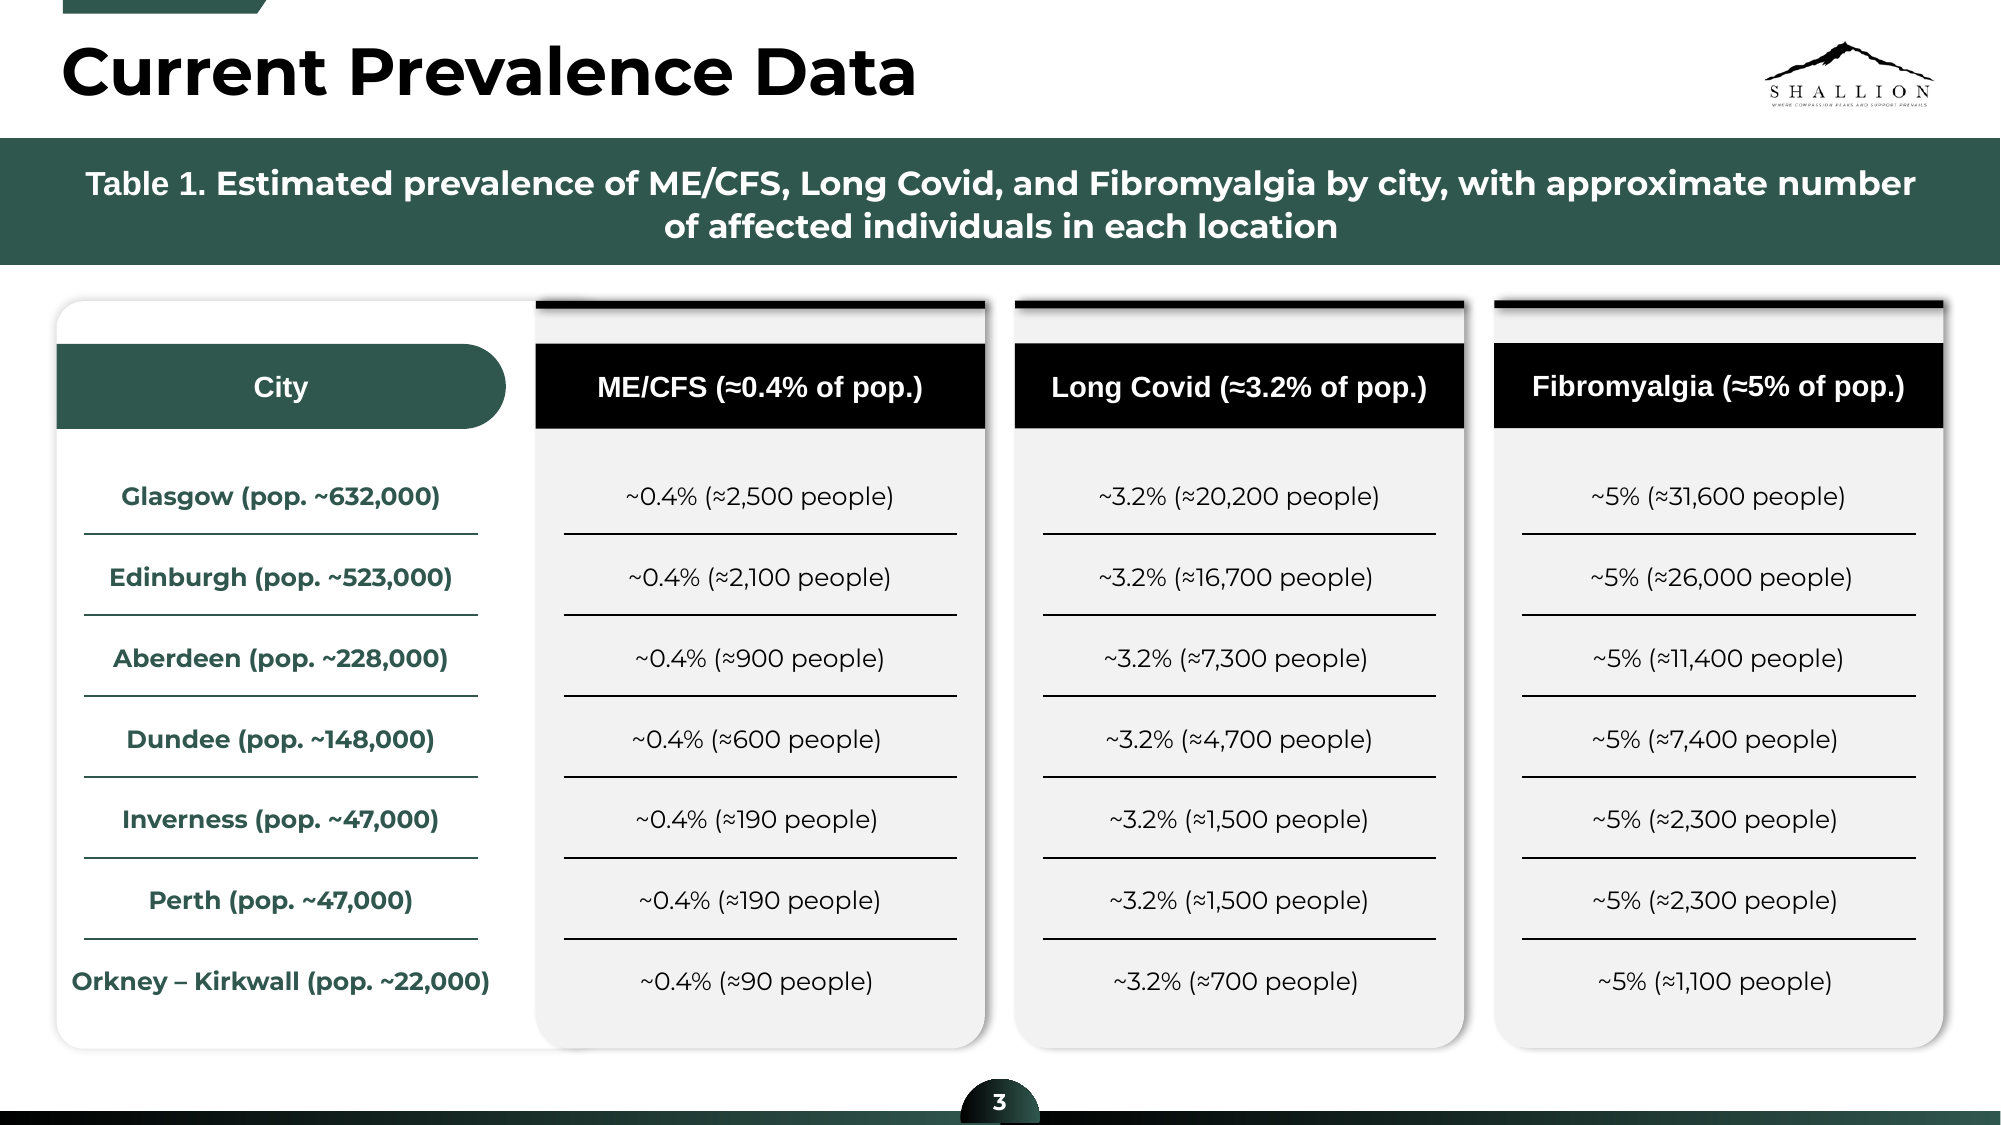

Current Prevalence Data

Table 1. Estimated prevalence of ME/CFS, Long Covid, and Fibromyalgia by city, with approximate number of affected individuals in each location

Fibromyalgia (≈5% of pop.)
Long Covid (≈3.2% of pop.)
ME/CFS (≈0.4% of pop.)
City
Glasgow (pop. ~632,000)

Edinburgh (pop. ~523,000)

Aberdeen (pop. ~228,000)

Dundee (pop. ~148,000)

Inverness (pop. ~47,000)

Perth (pop. ~47,000)

Orkney – Kirkwall (pop. ~22,000)
~0.4% (≈2,500 people)

~0.4% (≈2,100 people)

~0.4% (≈900 people)

~0.4% (≈600 people)

~0.4% (≈190 people)

~0.4% (≈190 people)

~0.4% (≈90 people)
~3.2% (≈20,200 people)

~3.2% (≈16,700 people)

~3.2% (≈7,300 people)

~3.2% (≈4,700 people)

~3.2% (≈1,500 people)

 ~3.2% (≈1,500 people)

~3.2% (≈700 people)
~5% (≈31,600 people)

 ~5% (≈26,000 people)

~5% (≈11,400 people)

~5% (≈7,400 people)

~5% (≈2,300 people)

~5% (≈2,300 people)

~5% (≈1,100 people)